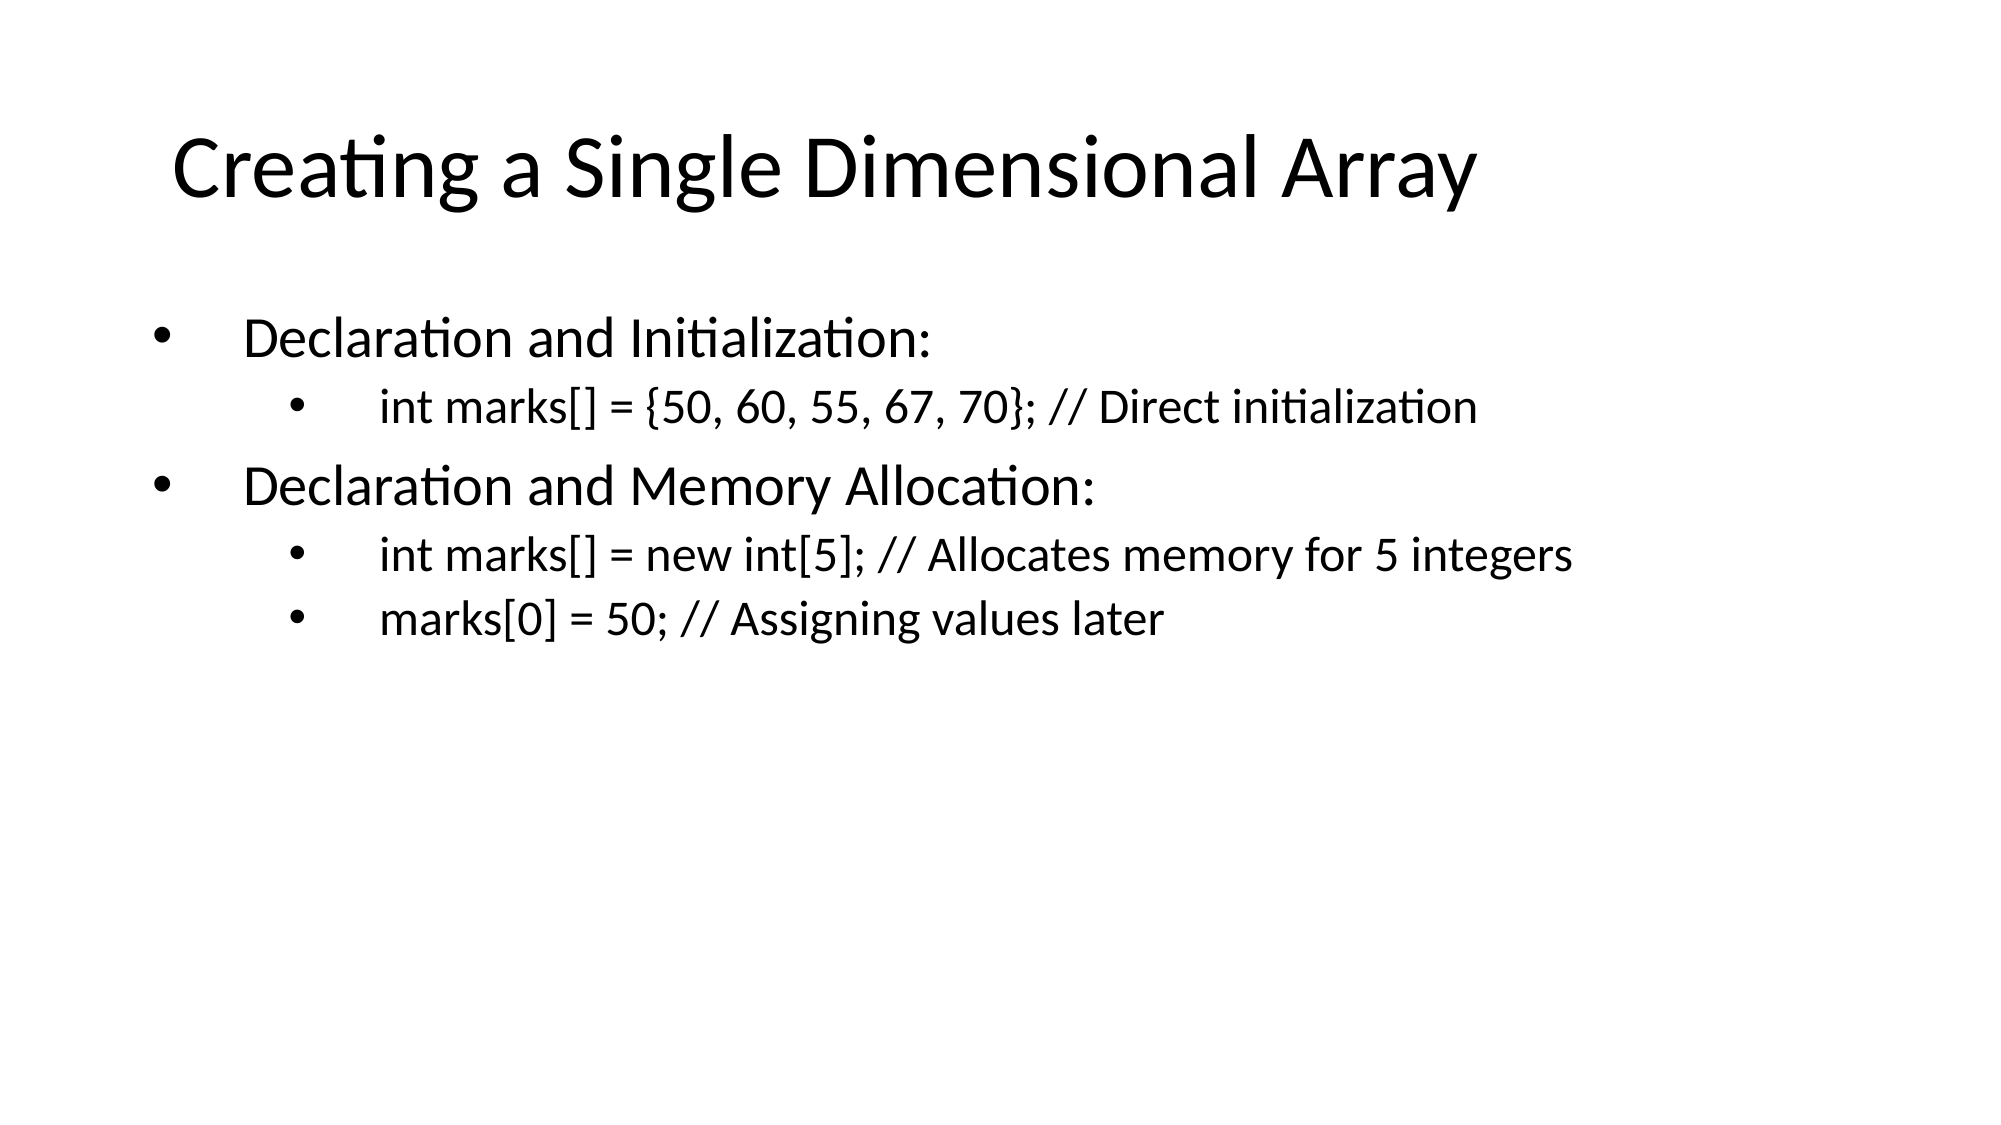

# Creating a Single Dimensional Array
Declaration and Initialization:
int marks[] = {50, 60, 55, 67, 70}; // Direct initialization
Declaration and Memory Allocation:
int marks[] = new int[5]; // Allocates memory for 5 integers
marks[0] = 50; // Assigning values later